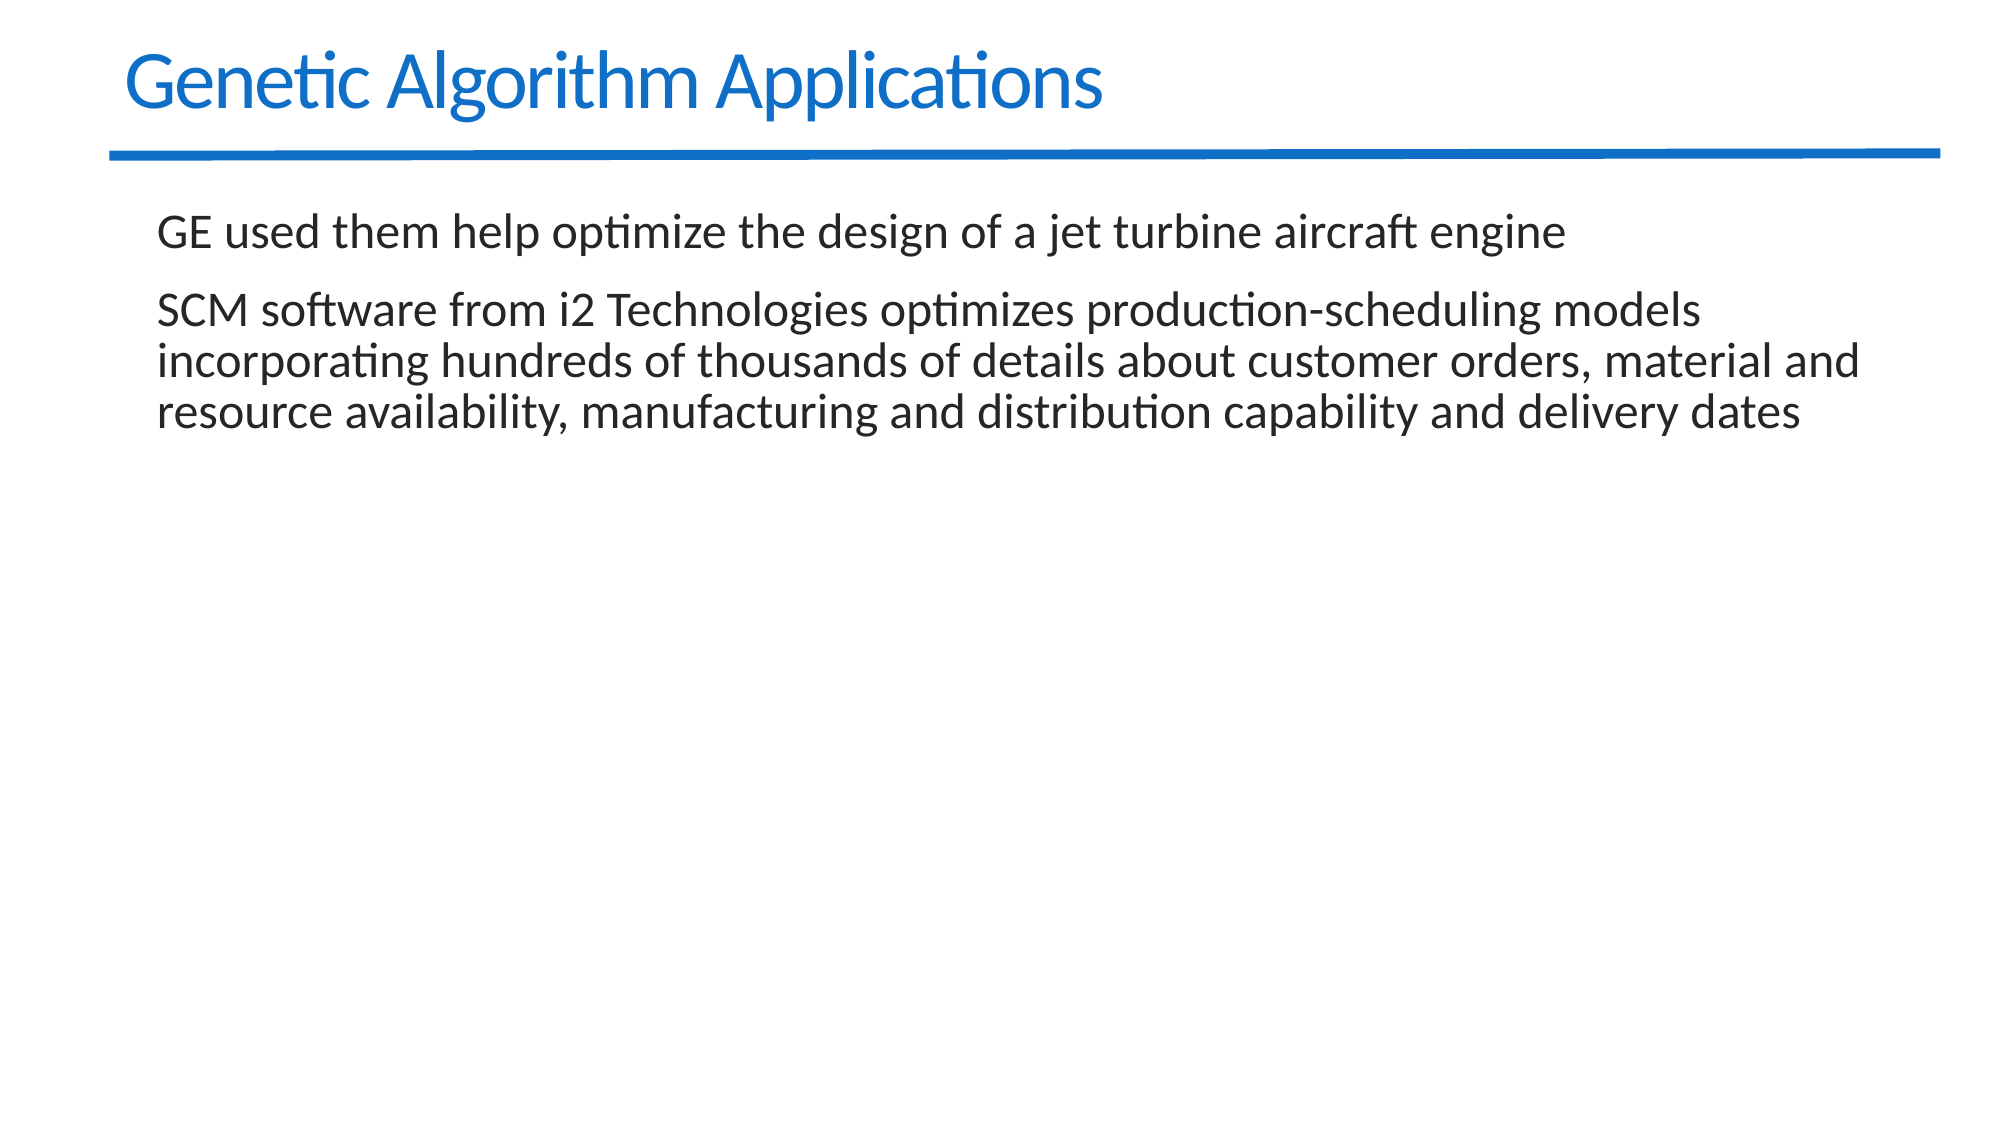

# Genetic Algorithm Applications
GE used them help optimize the design of a jet turbine aircraft engine
SCM software from i2 Technologies optimizes production-scheduling models incorporating hundreds of thousands of details about customer orders, material and resource availability, manufacturing and distribution capability and delivery dates